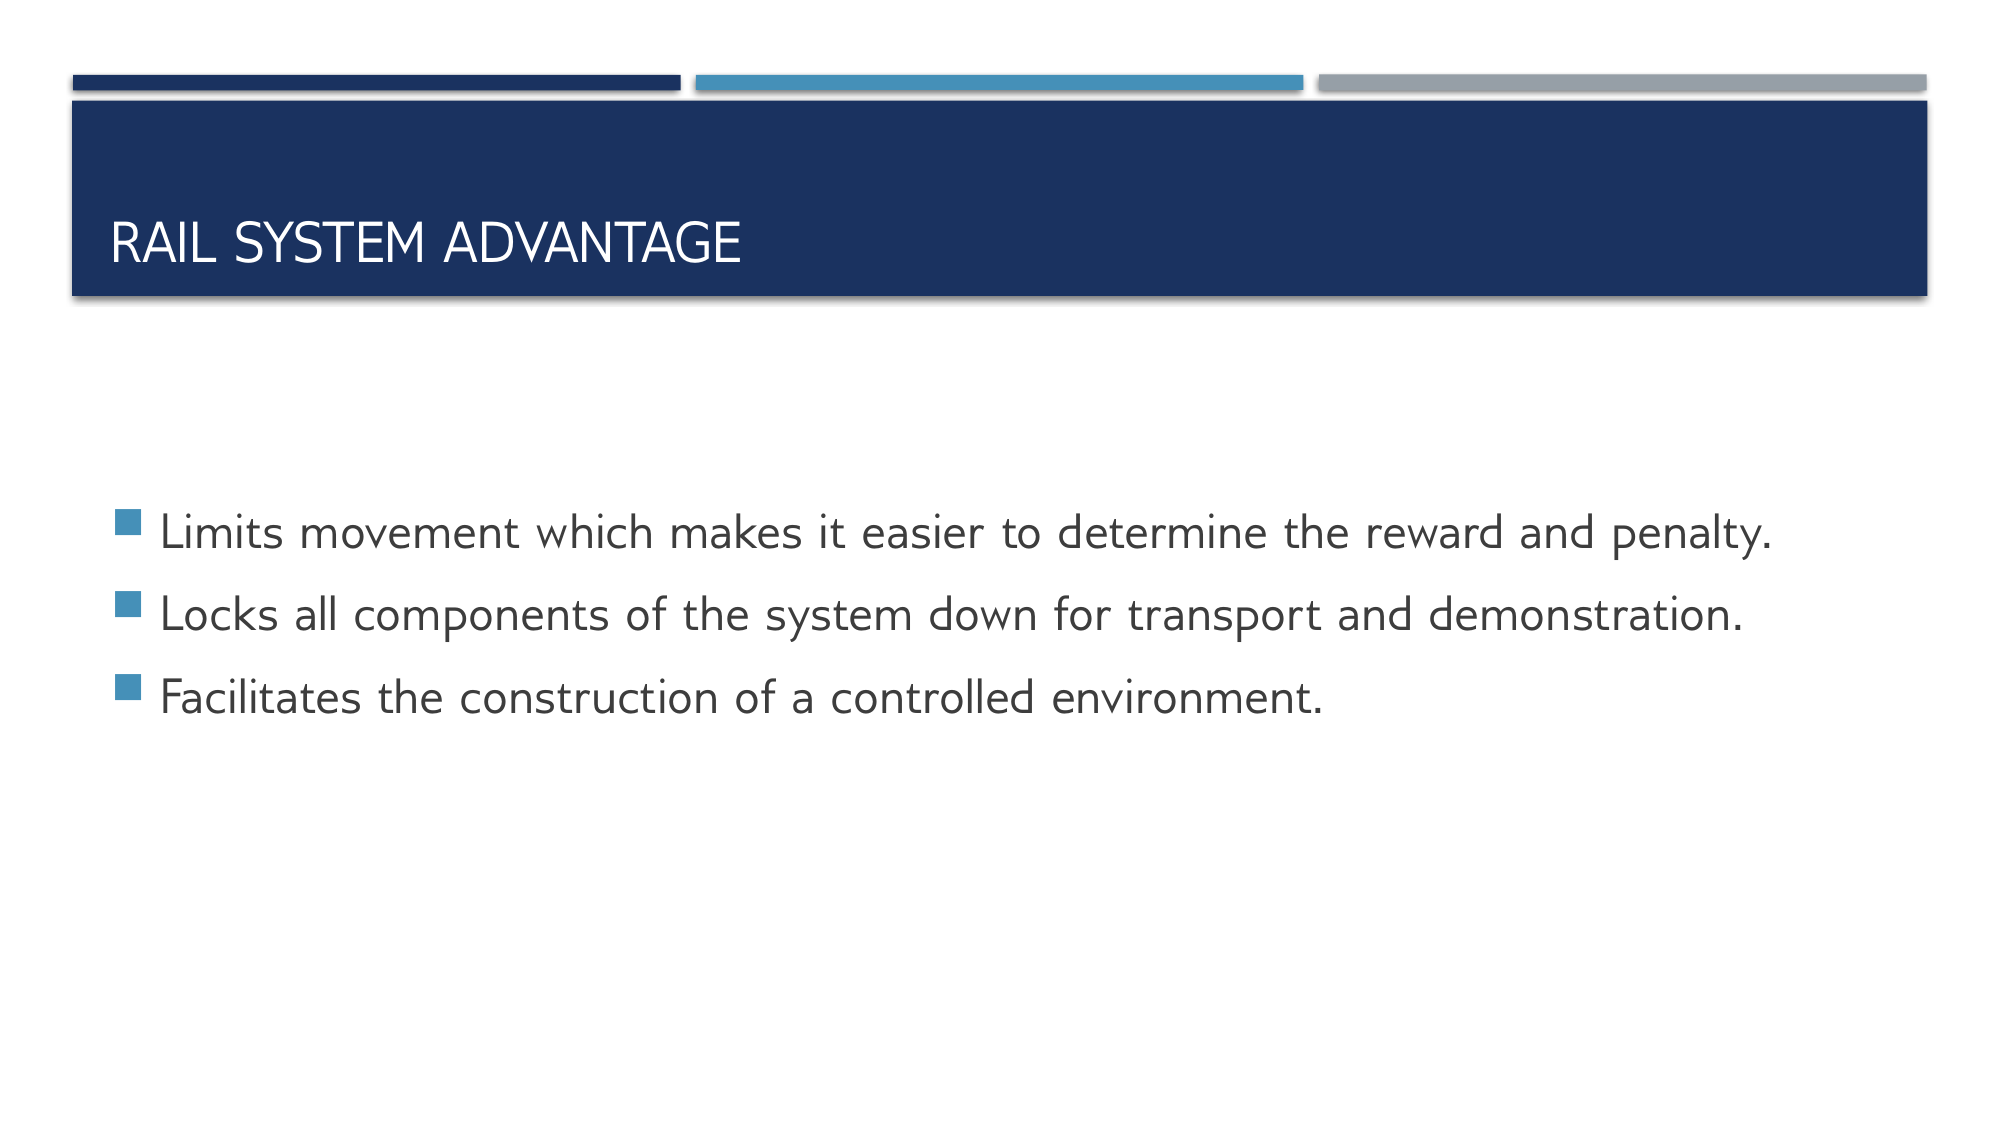

# Rail system advantage
Limits movement which makes it easier to determine the reward and penalty.
Locks all components of the system down for transport and demonstration.
Facilitates the construction of a controlled environment.